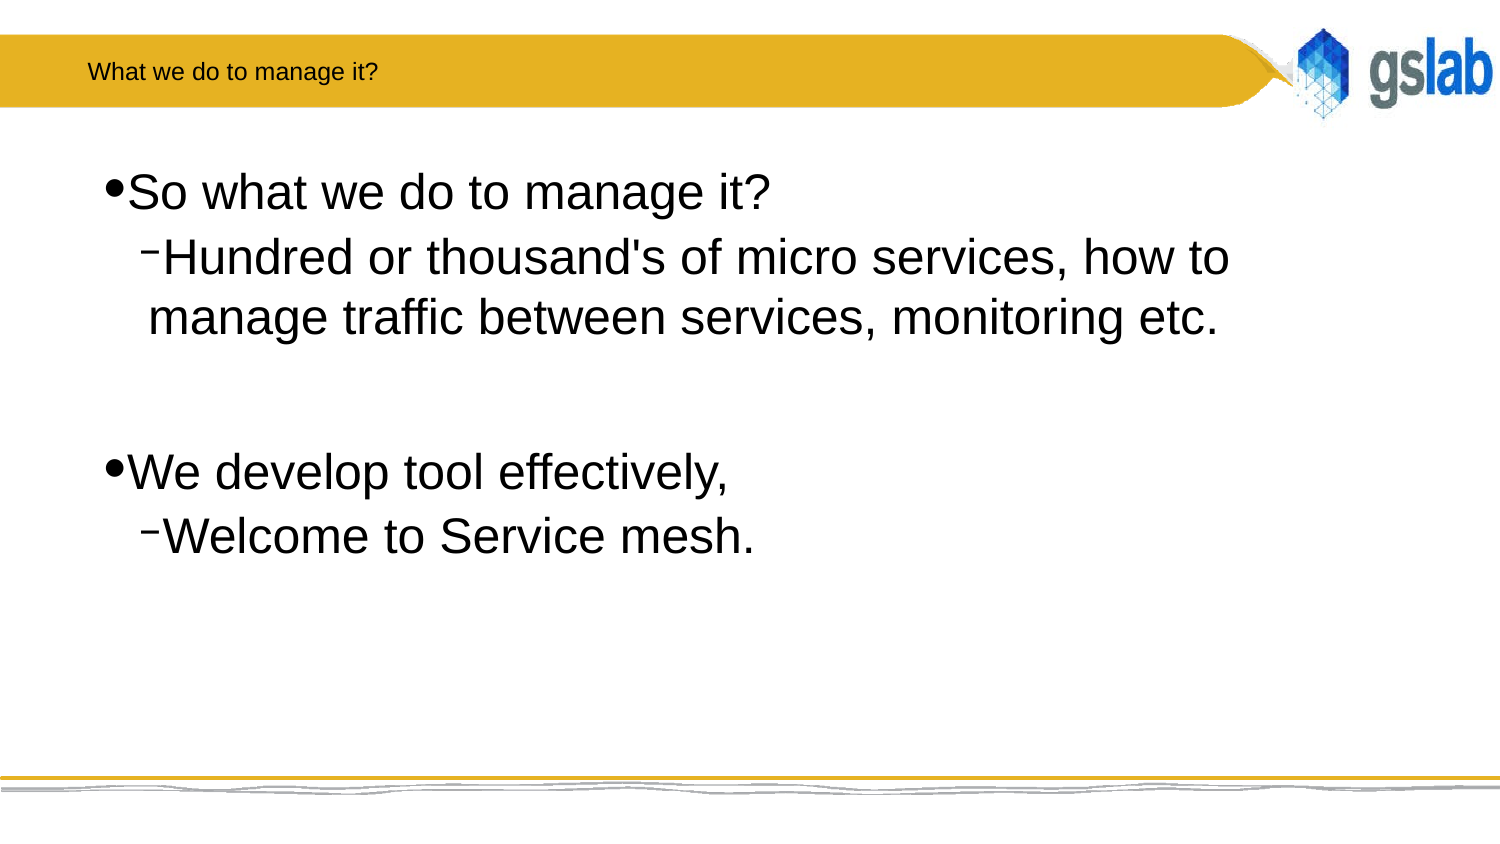

# What we do to manage it?
So what we do to manage it?
Hundred or thousand's of micro services, how to manage traffic between services, monitoring etc.

We develop tool effectively,
Welcome to Service mesh.